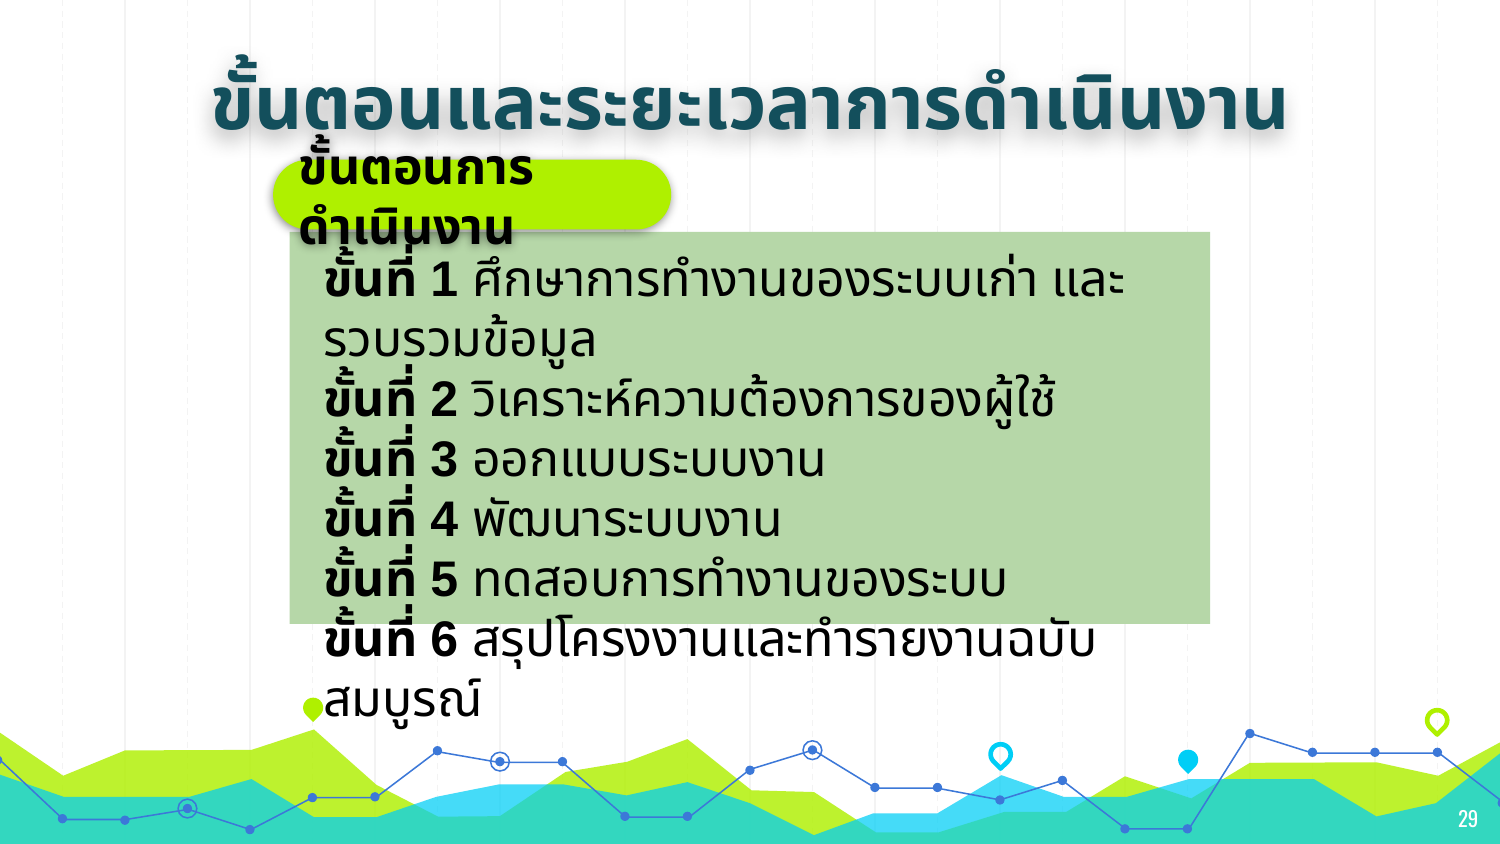

ขั้นตอนและระยะเวลาการดำเนินงาน
ขั้นตอนการดำเนินงาน
ขั้นที่ 1 ศึกษาการทำงานของระบบเก่า และรวบรวมข้อมูล
ขั้นที่ 2 วิเคราะห์ความต้องการของผู้ใช้
ขั้นที่ 3 ออกแบบระบบงาน
ขั้นที่ 4 พัฒนาระบบงาน
ขั้นที่ 5 ทดสอบการทำงานของระบบ
ขั้นที่ 6 สรุปโครงงานและทำรายงานฉบับสมบูรณ์
29